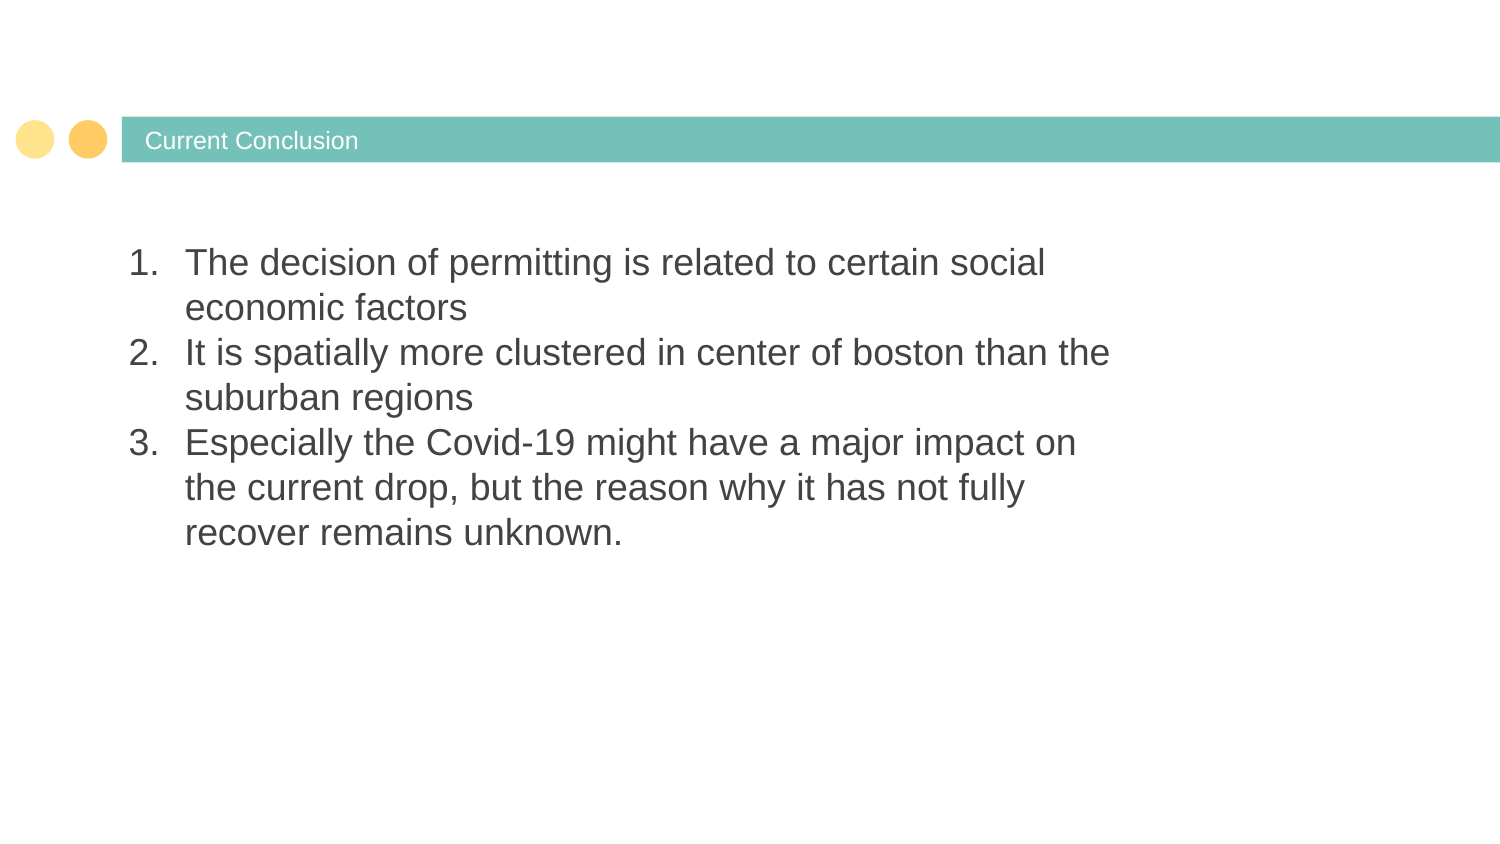

# Current Conclusion
The decision of permitting is related to certain social economic factors
It is spatially more clustered in center of boston than the suburban regions
Especially the Covid-19 might have a major impact on the current drop, but the reason why it has not fully recover remains unknown.